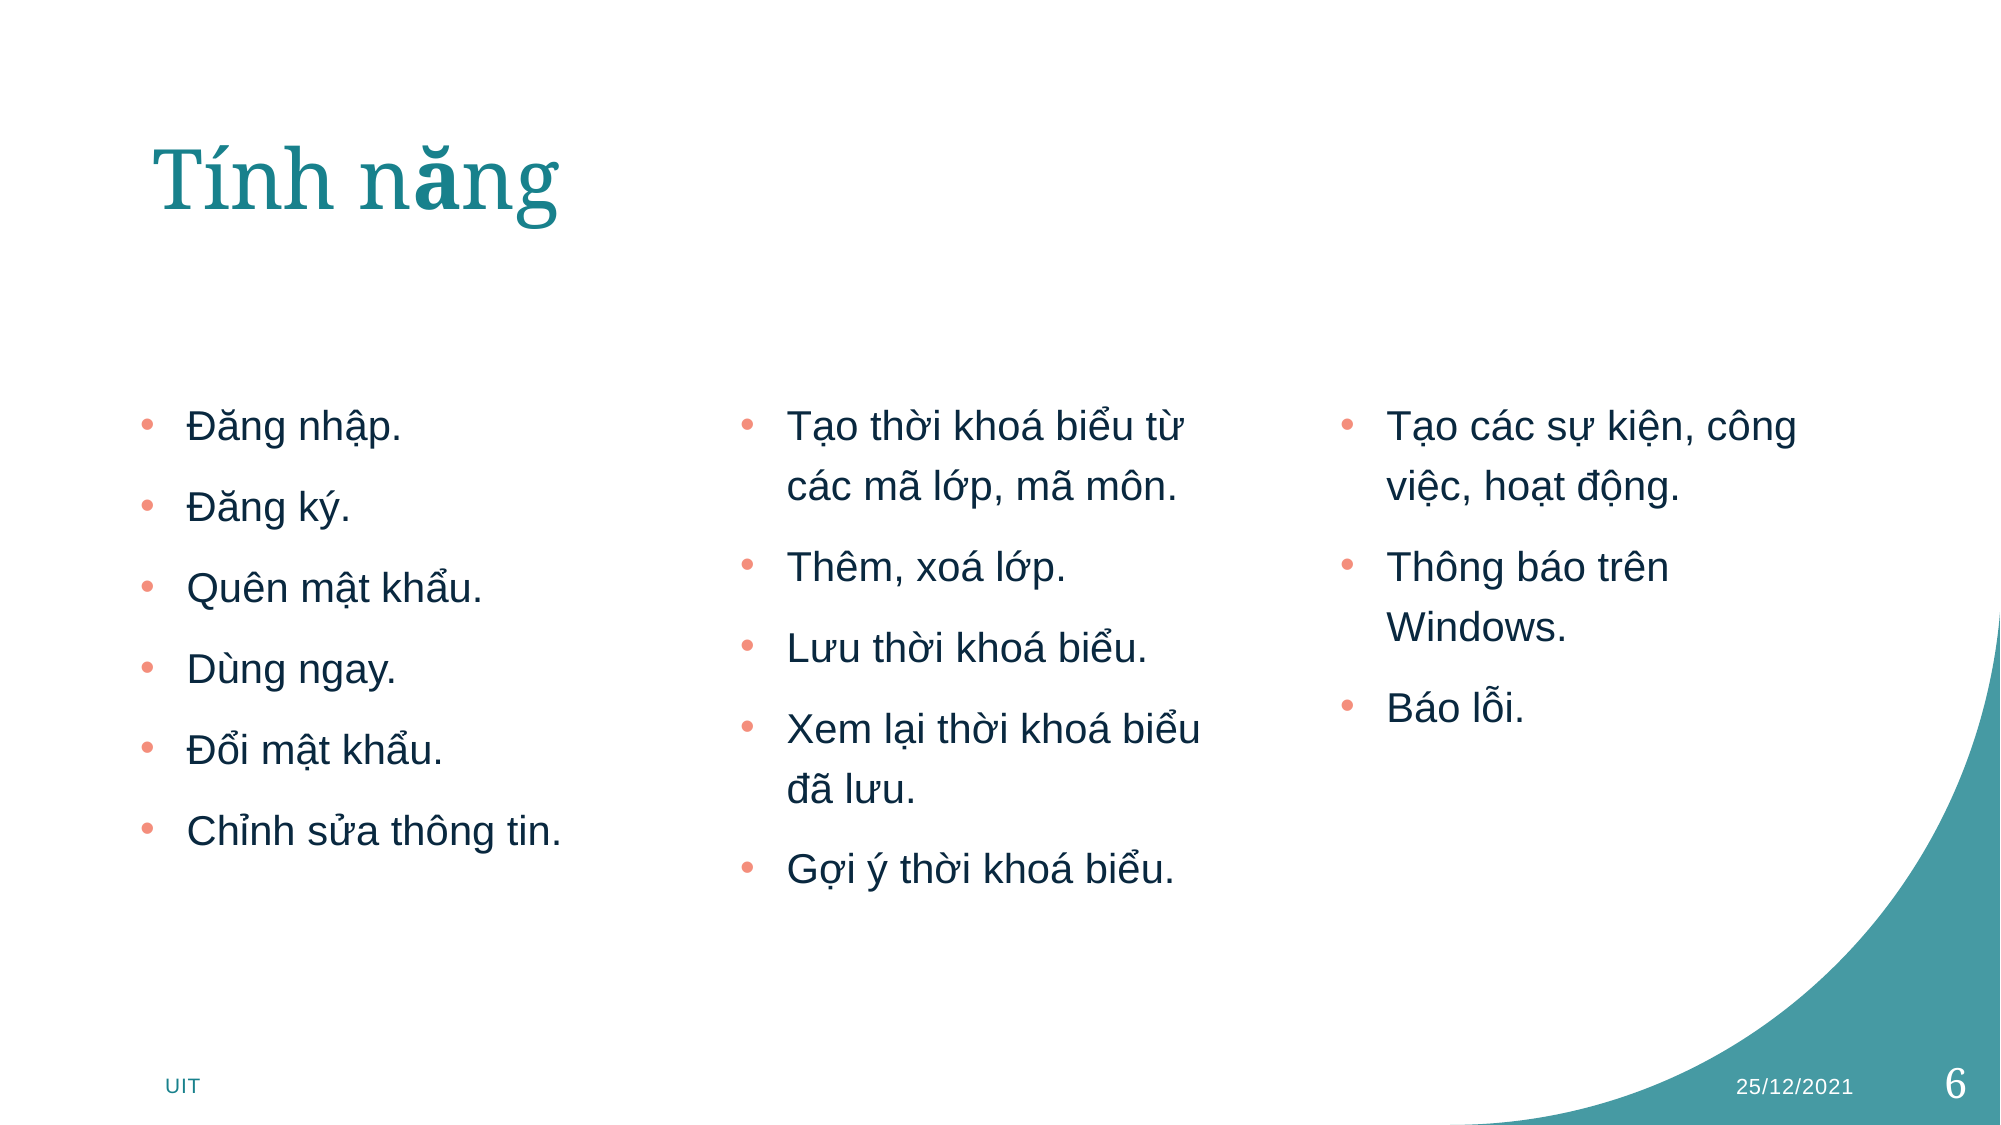

# Tính năng
Tạo thời khoá biểu từ các mã lớp, mã môn.
Thêm, xoá lớp.
Lưu thời khoá biểu.
Xem lại thời khoá biểu đã lưu.
Gợi ý thời khoá biểu.
Tạo các sự kiện, công việc, hoạt động.
Thông báo trên Windows.
Báo lỗi.
Đăng nhập.
Đăng ký.
Quên mật khẩu.
Dùng ngay.
Đổi mật khẩu.
Chỉnh sửa thông tin.
25/12/2021
6
UIT